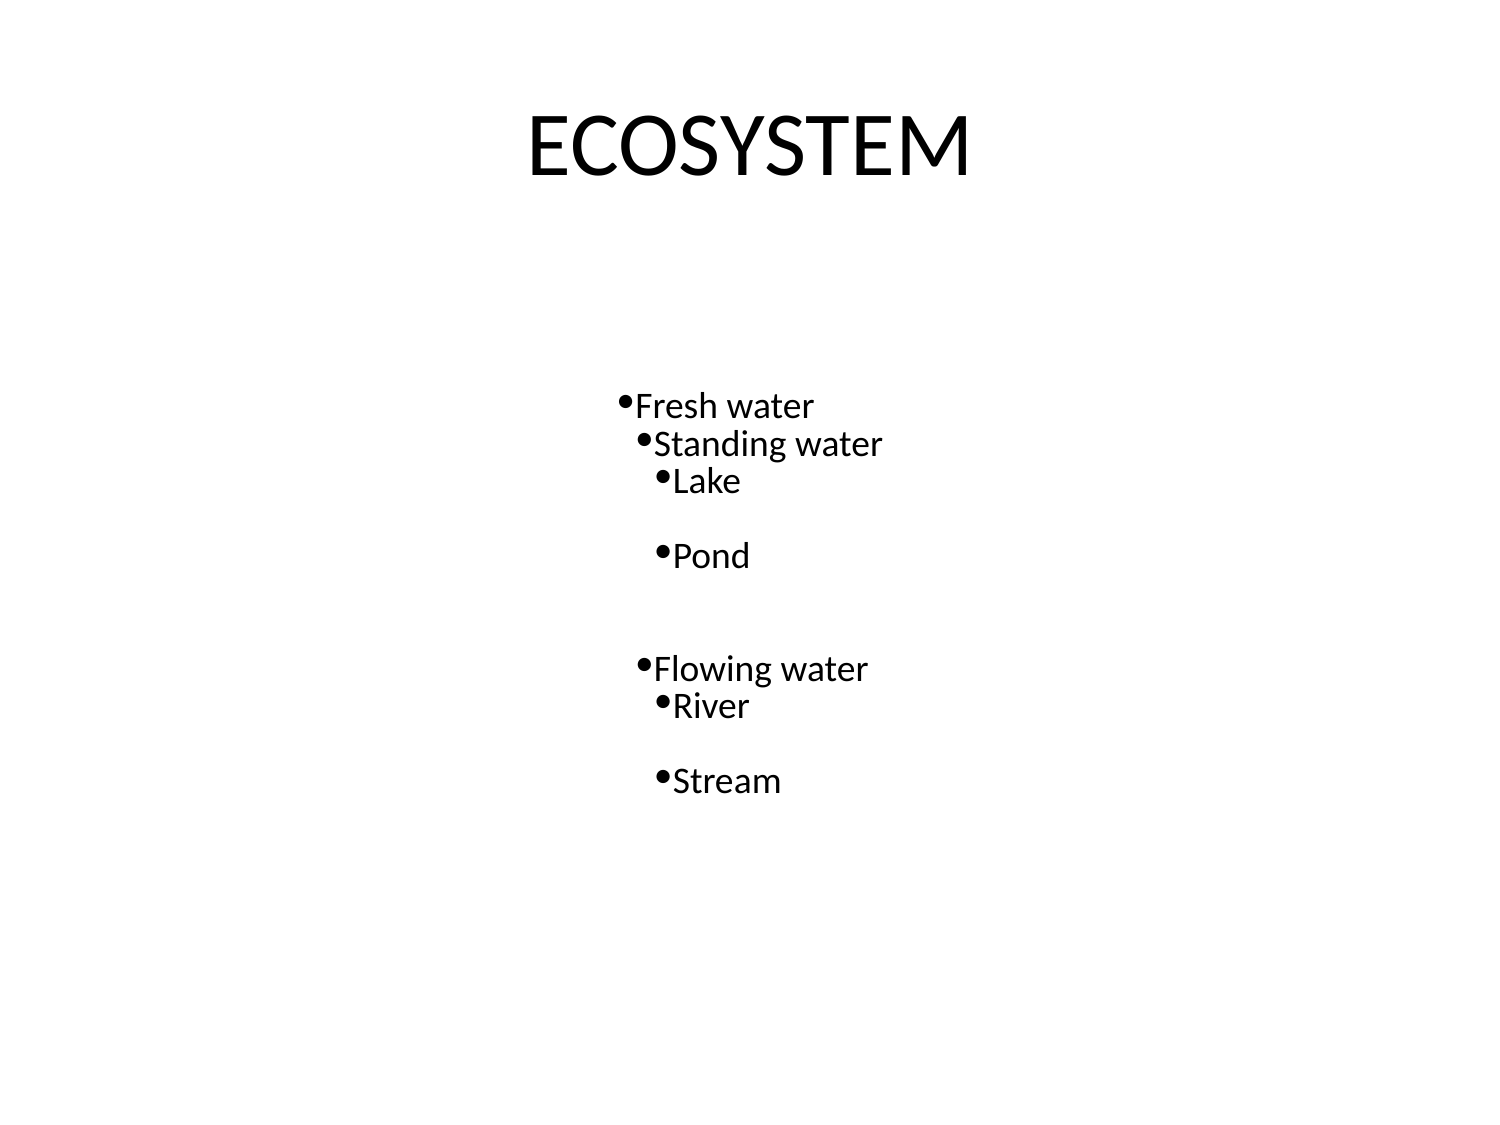

# ECOSYSTEM
Fresh water
Standing water
Lake

Pond

Flowing water
River

Stream